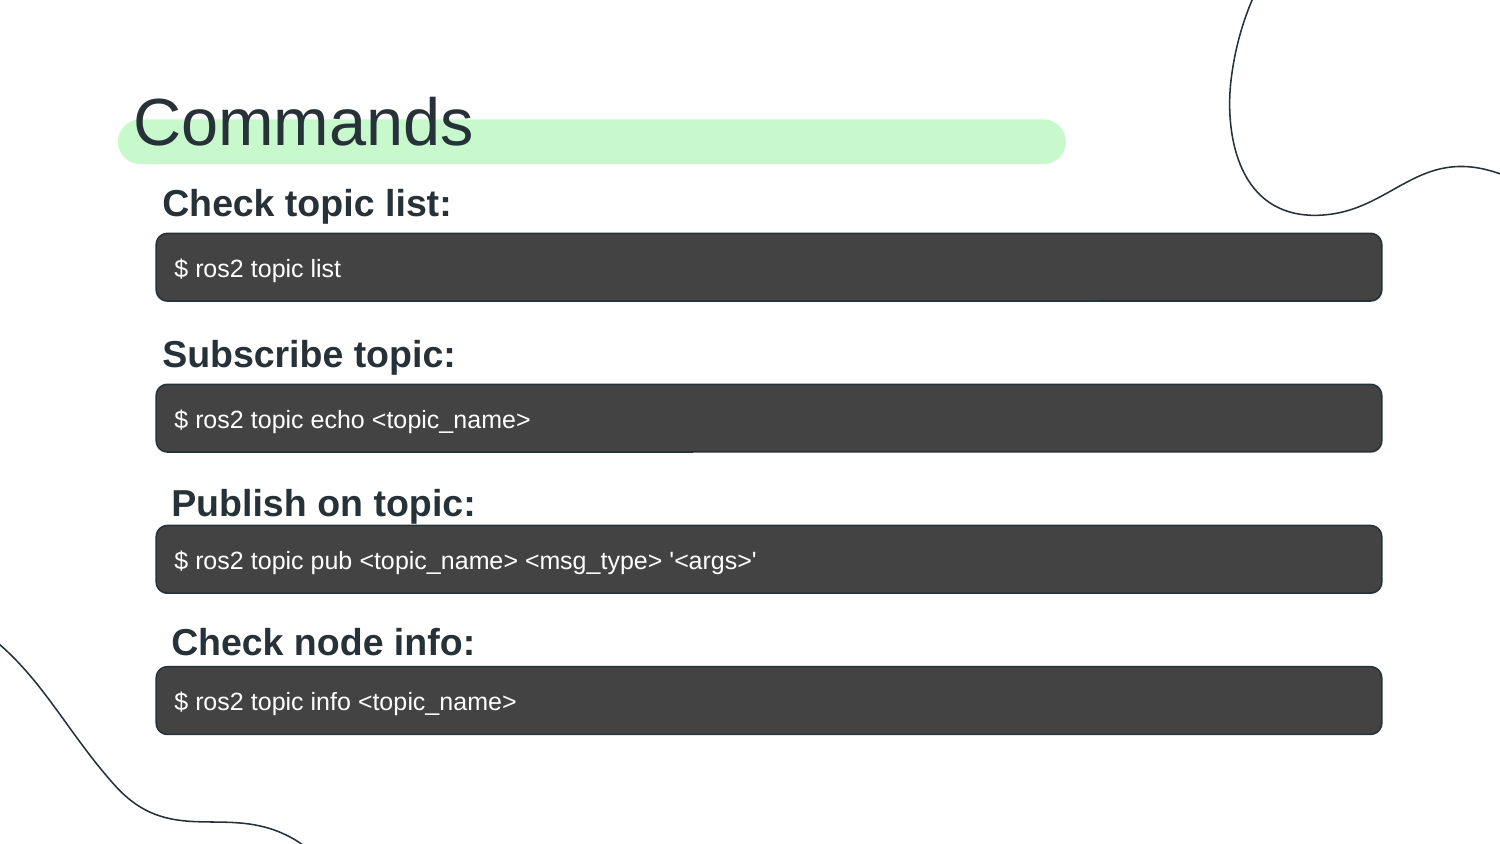

Commands
Check topic list:
$ ros2 topic list
Subscribe topic:
$ ros2 topic echo <topic_name>
Publish on topic:
$ ros2 topic pub <topic_name> <msg_type> '<args>'
Check node info:
$ ros2 topic info <topic_name>